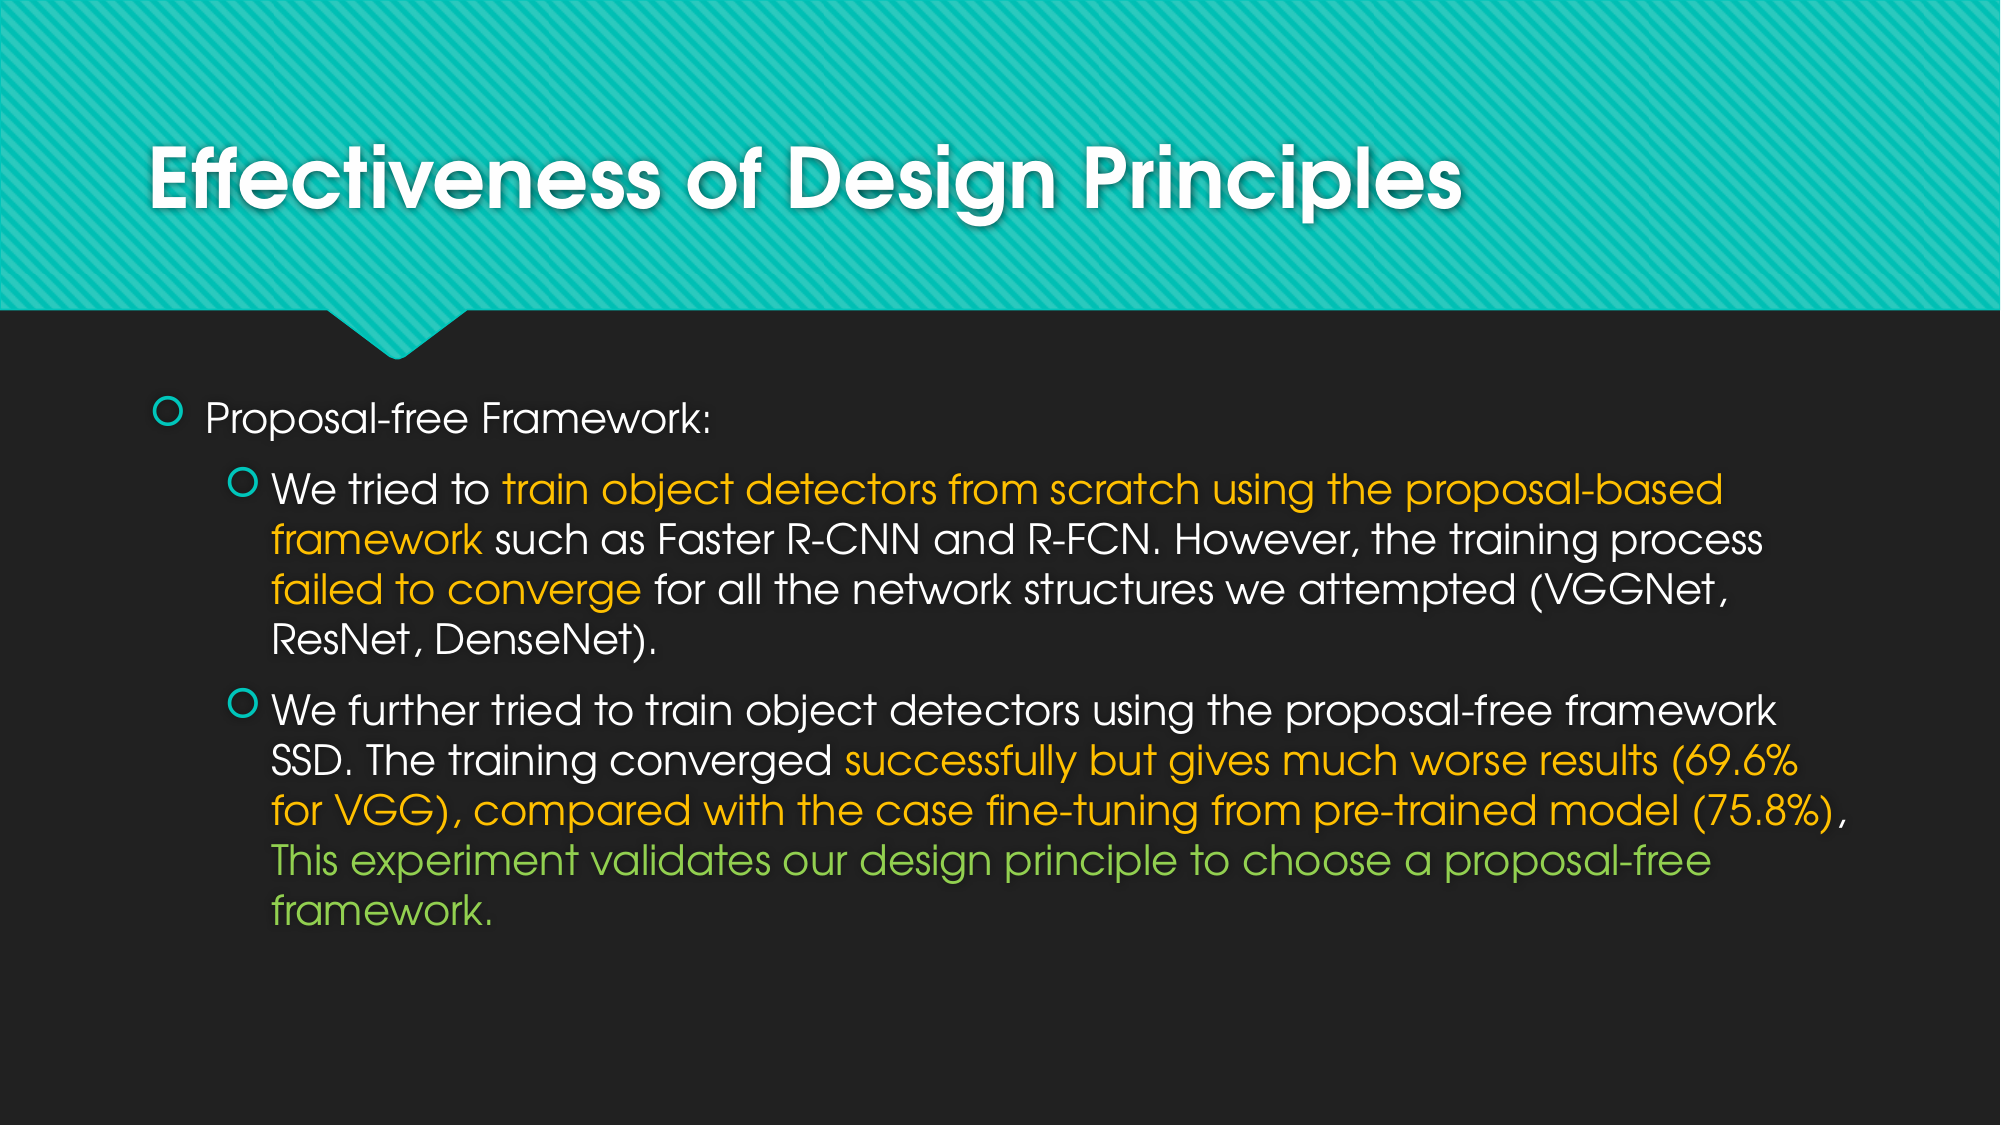

# Effectiveness of Design Principles
Proposal-free Framework:
We tried to train object detectors from scratch using the proposal-based framework such as Faster R-CNN and R-FCN. However, the training process failed to converge for all the network structures we attempted (VGGNet, ResNet, DenseNet).
We further tried to train object detectors using the proposal-free framework SSD. The training converged successfully but gives much worse results (69.6% for VGG), compared with the case fine-tuning from pre-trained model (75.8%), This experiment validates our design principle to choose a proposal-free framework.